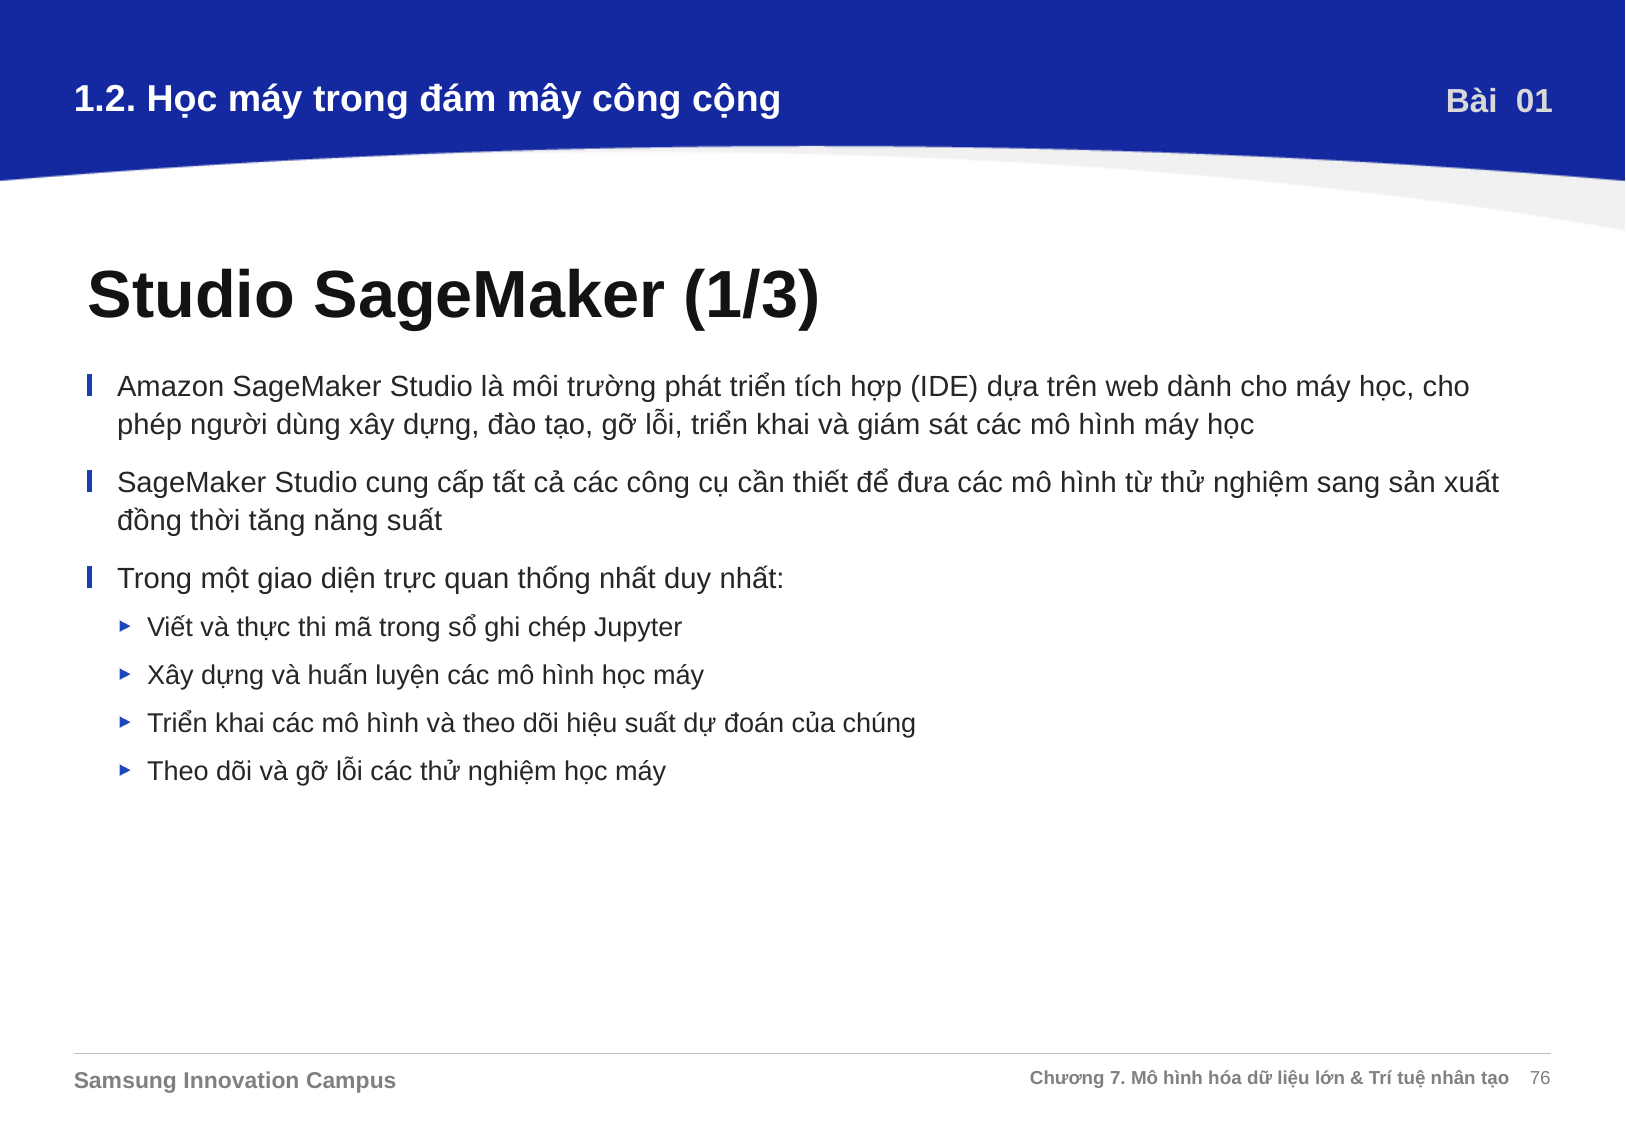

1.2. Học máy trong đám mây công cộng
Bài  01
Studio SageMaker (1/3)
Amazon SageMaker Studio là môi trường phát triển tích hợp (IDE) dựa trên web dành cho máy học, cho phép người dùng xây dựng, đào tạo, gỡ lỗi, triển khai và giám sát các mô hình máy học
SageMaker Studio cung cấp tất cả các công cụ cần thiết để đưa các mô hình từ thử nghiệm sang sản xuất đồng thời tăng năng suất
Trong một giao diện trực quan thống nhất duy nhất:
Viết và thực thi mã trong sổ ghi chép Jupyter
Xây dựng và huấn luyện các mô hình học máy
Triển khai các mô hình và theo dõi hiệu suất dự đoán của chúng
Theo dõi và gỡ lỗi các thử nghiệm học máy